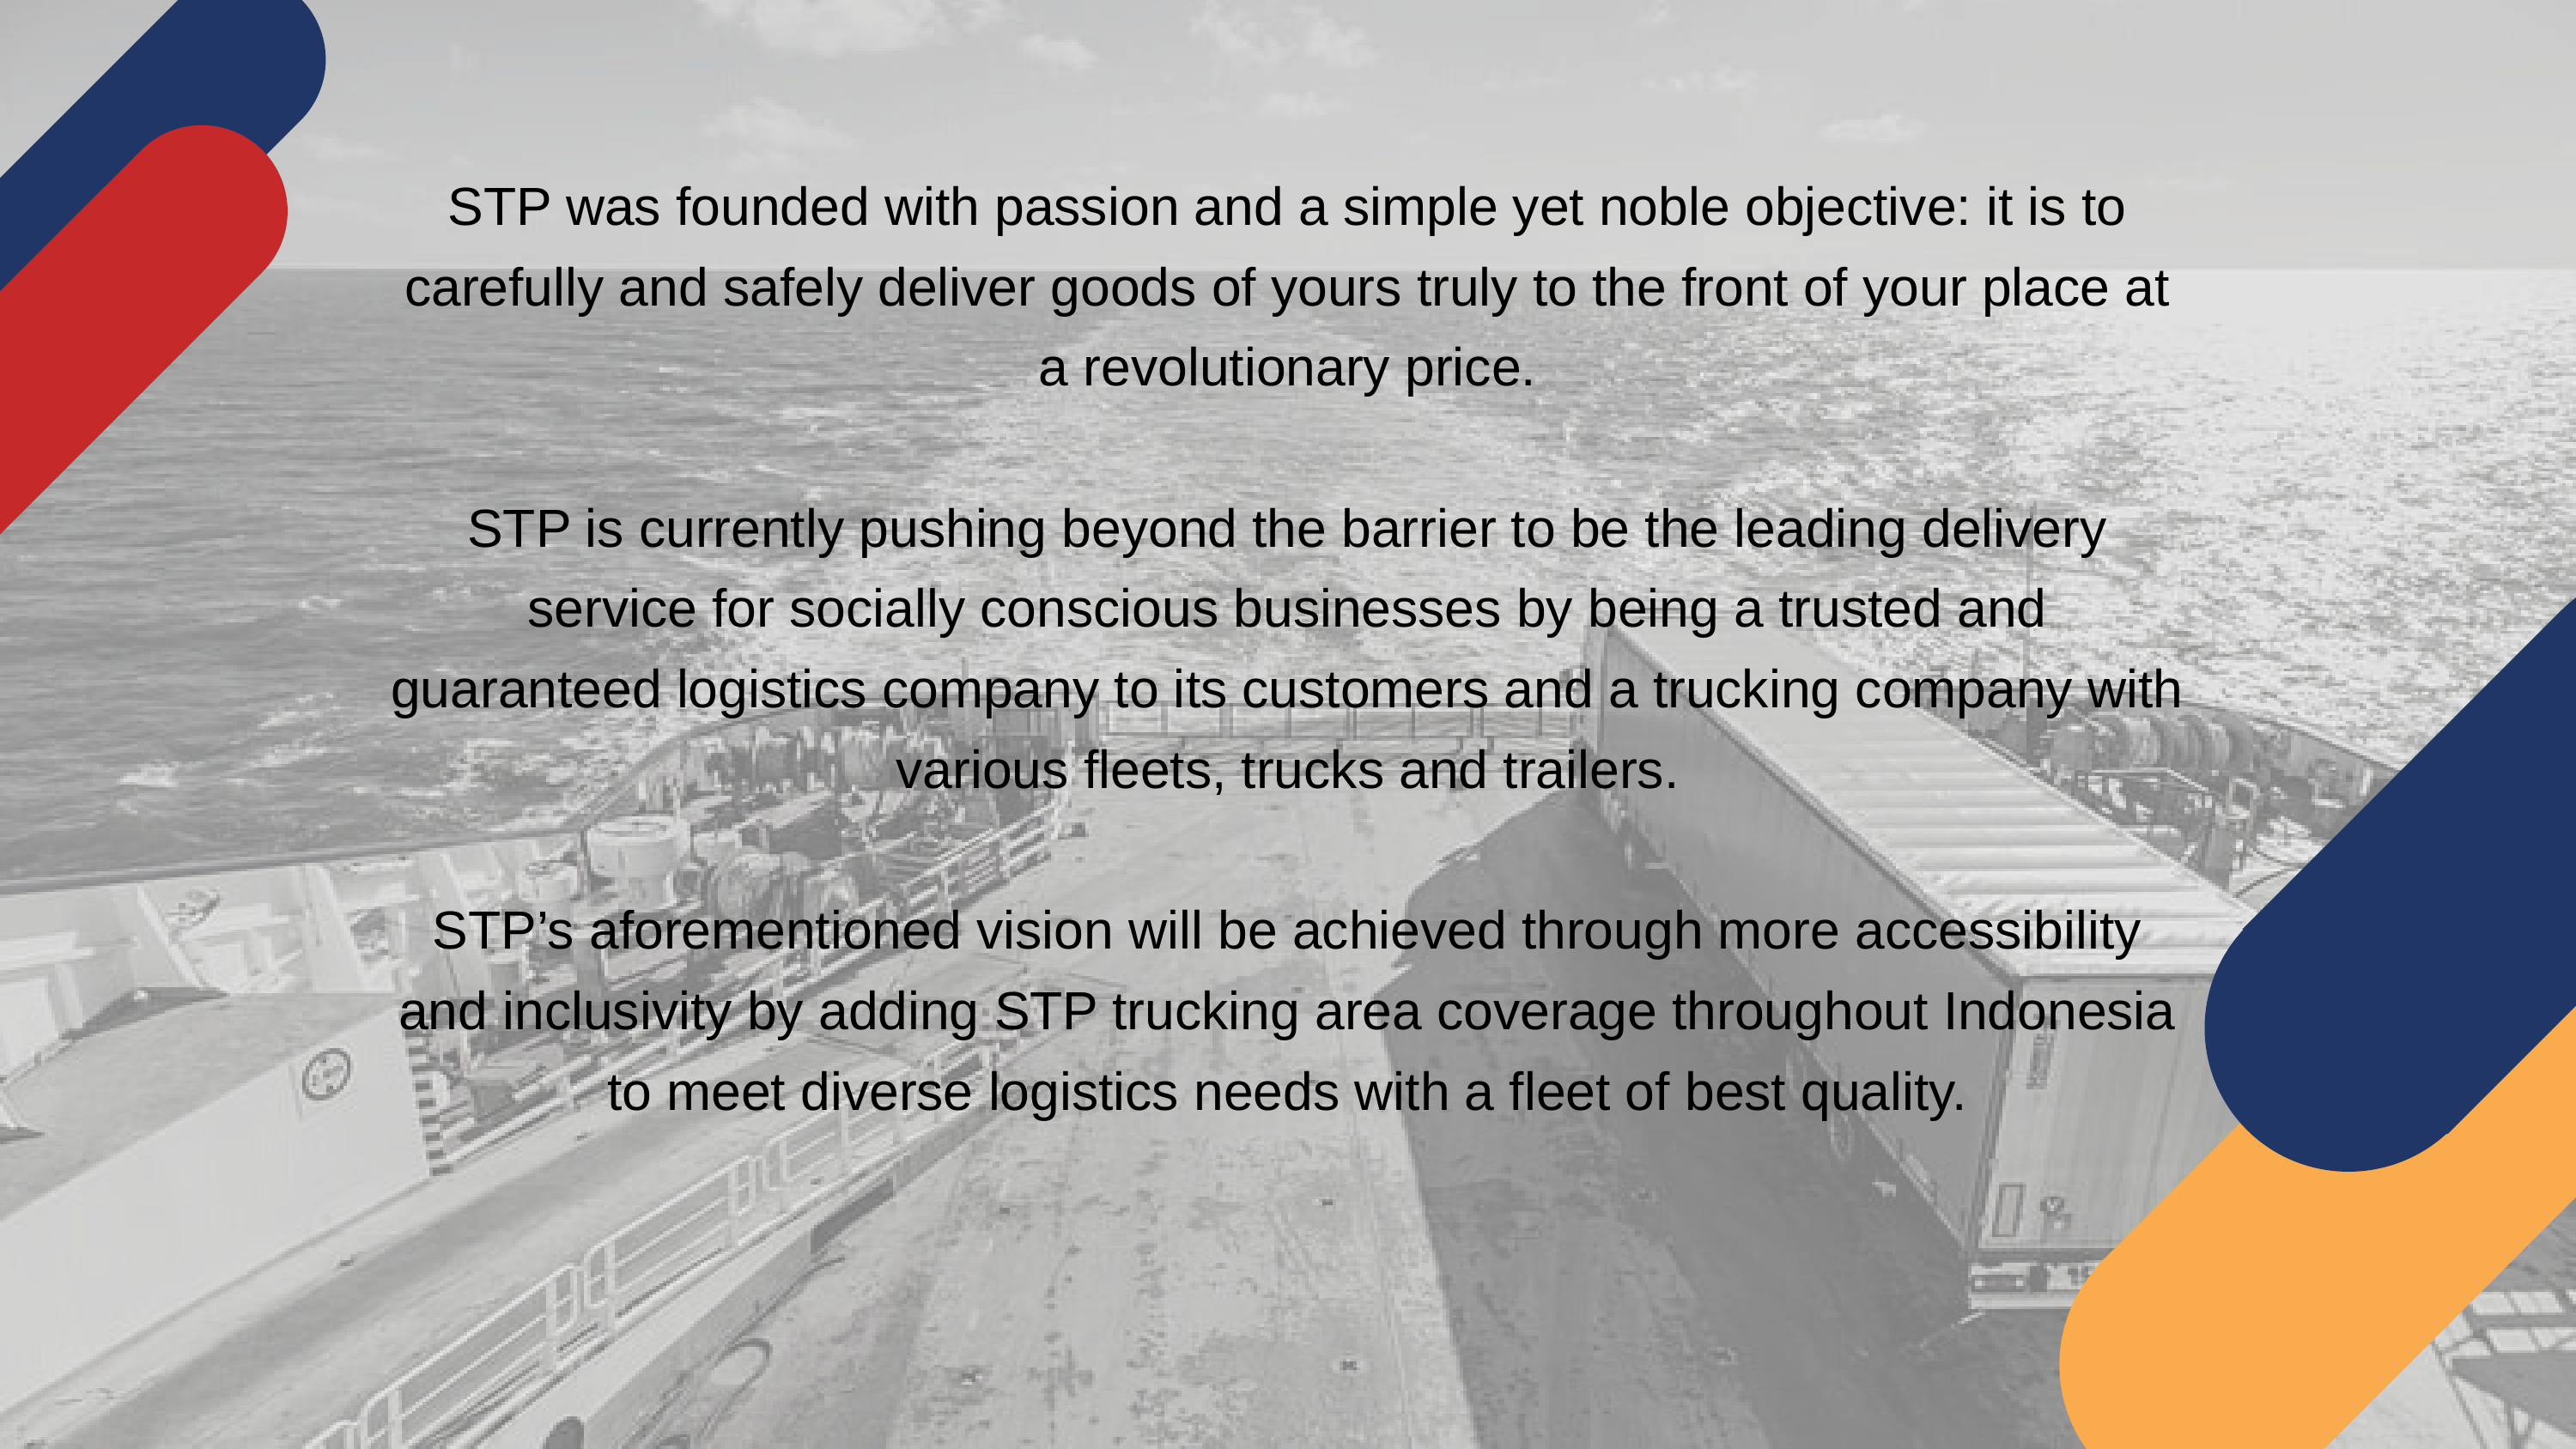

STP was founded with passion and a simple yet noble objective: it is to carefully and safely deliver goods of yours truly to the front of your place at a revolutionary price.

STP is currently pushing beyond the barrier to be the leading delivery service for socially conscious businesses by being a trusted and guaranteed logistics company to its customers and a trucking company with various fleets, trucks and trailers.

STP’s aforementioned vision will be achieved through more accessibility and inclusivity by adding STP trucking area coverage throughout Indonesia to meet diverse logistics needs with a fleet of best quality.